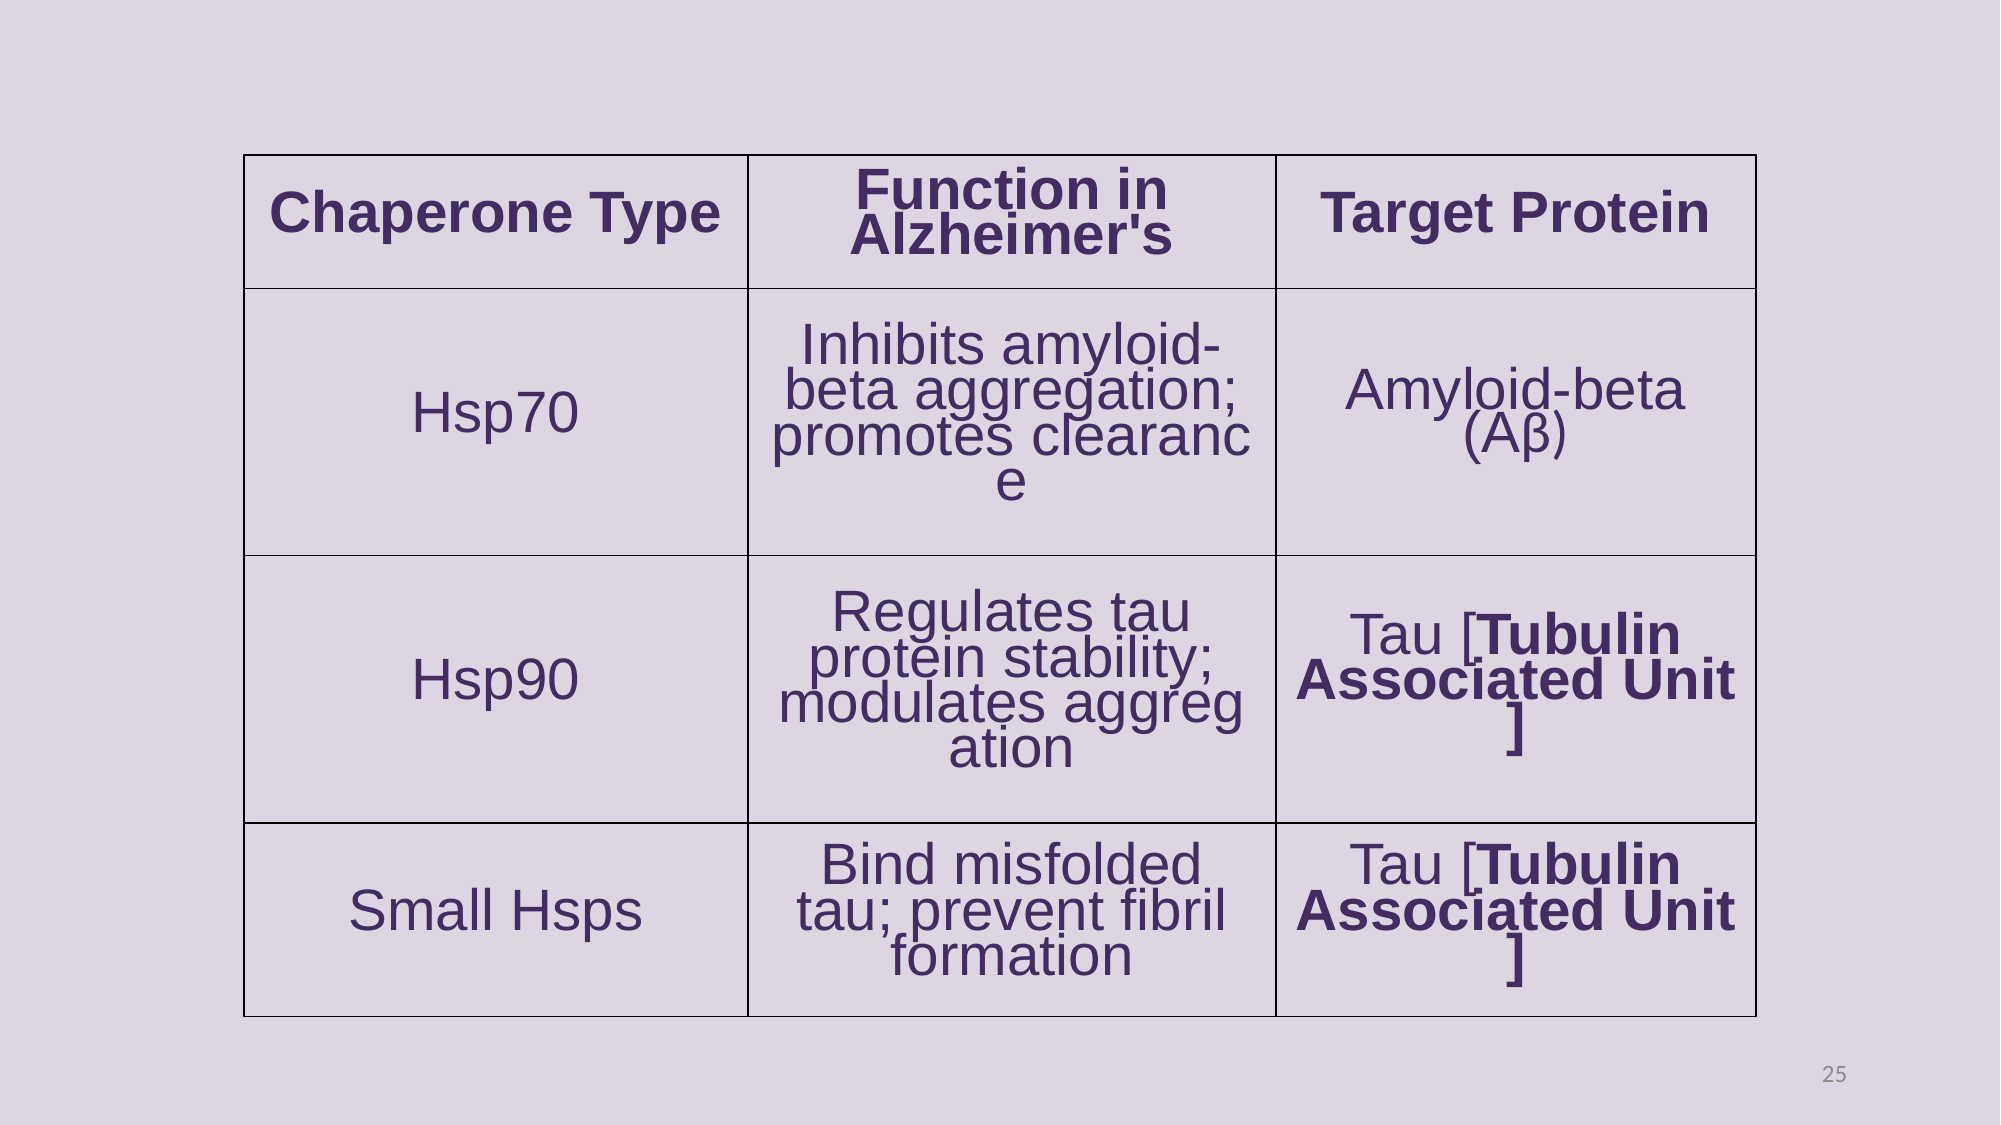

| Chaperone Type | Function in Alzheimer's | Target Protein |
| --- | --- | --- |
| Hsp70 | Inhibits amyloid-beta aggregation; promotes clearance | Amyloid-beta (Aβ) |
| Hsp90 | Regulates tau protein stability; modulates aggregation | Tau [Tubulin Associated Unit] |
| Small Hsps | Bind misfolded tau; prevent fibril formation | Tau [Tubulin Associated Unit] |
25